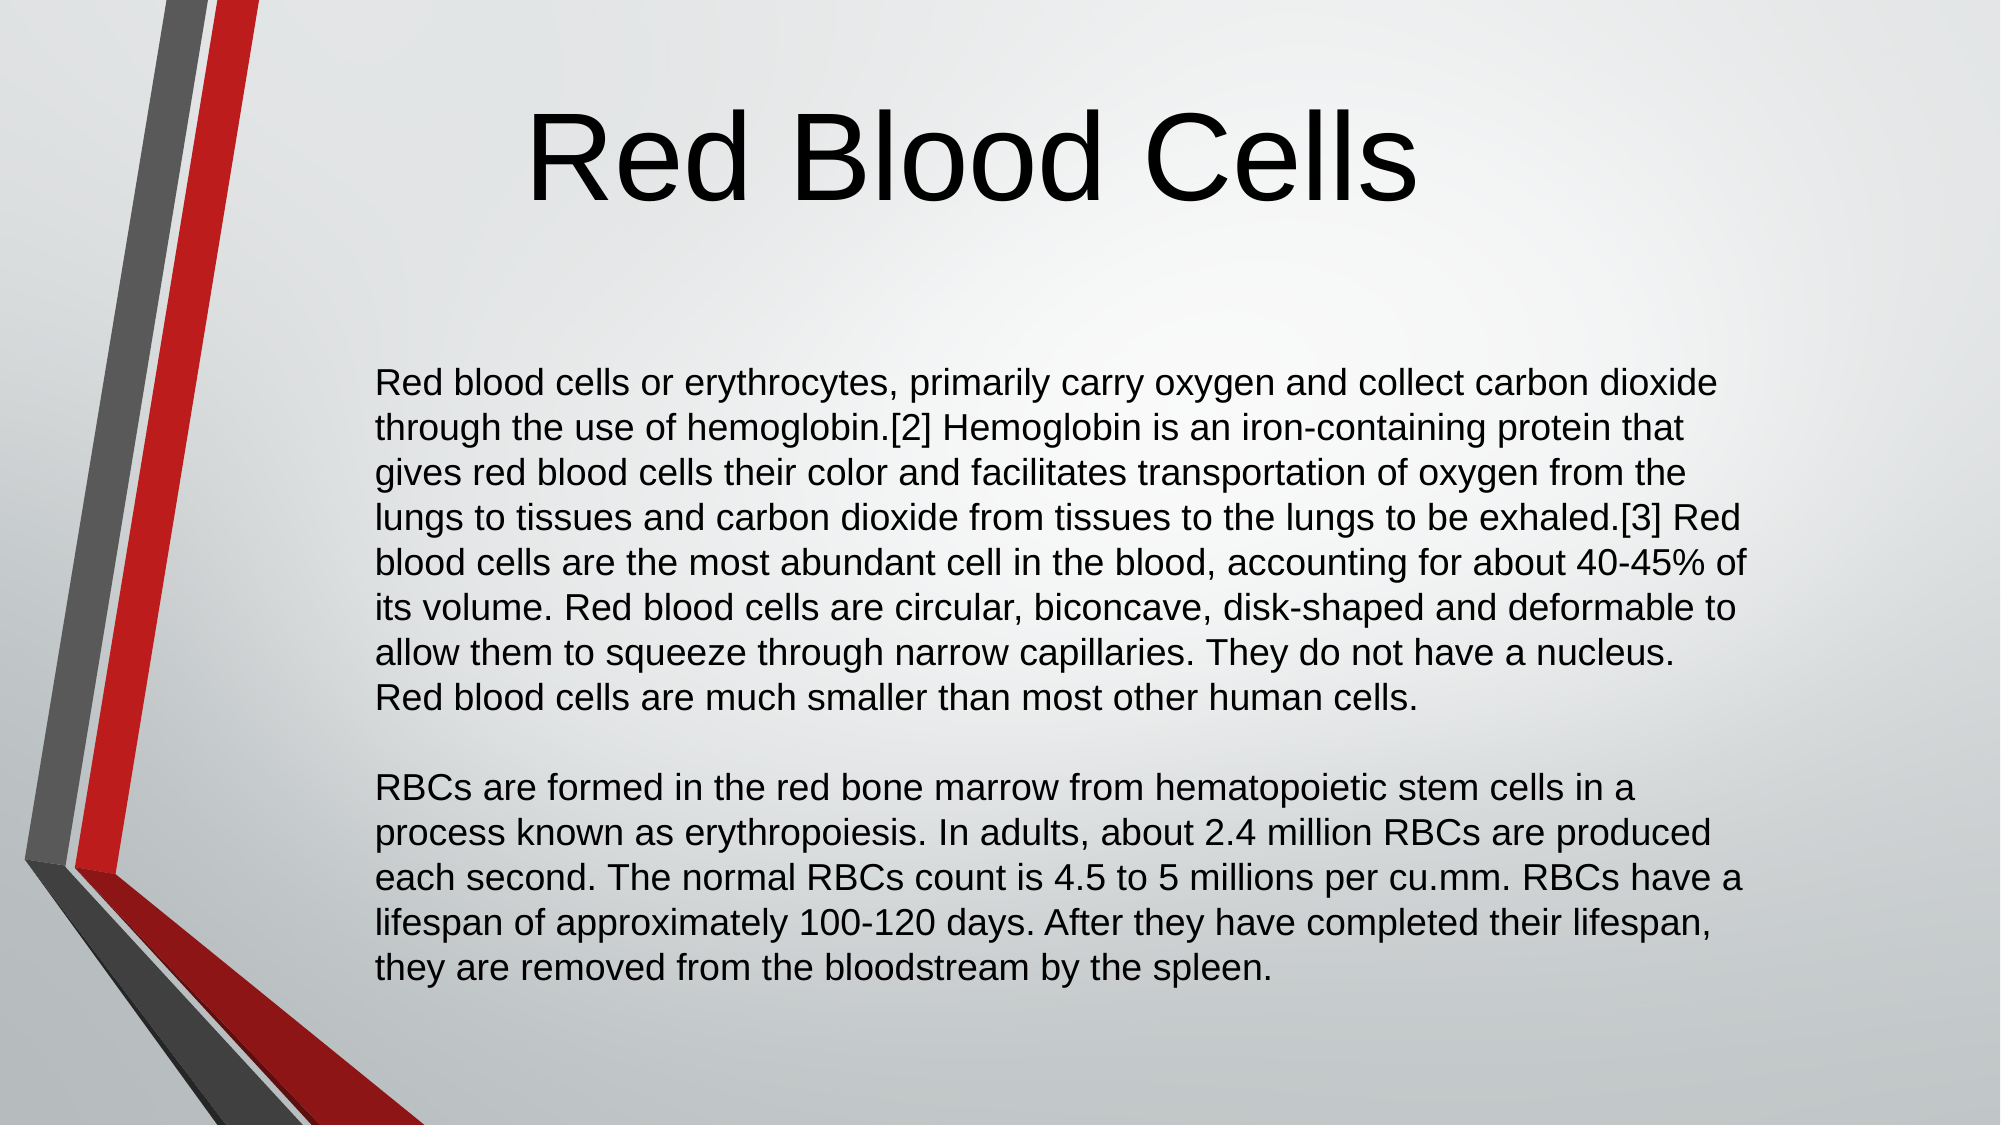

Red Blood Cells
Red blood cells or erythrocytes, primarily carry oxygen and collect carbon dioxide through the use of hemoglobin.[2] Hemoglobin is an iron-containing protein that gives red blood cells their color and facilitates transportation of oxygen from the lungs to tissues and carbon dioxide from tissues to the lungs to be exhaled.[3] Red blood cells are the most abundant cell in the blood, accounting for about 40-45% of its volume. Red blood cells are circular, biconcave, disk-shaped and deformable to allow them to squeeze through narrow capillaries. They do not have a nucleus. Red blood cells are much smaller than most other human cells.

RBCs are formed in the red bone marrow from hematopoietic stem cells in a process known as erythropoiesis. In adults, about 2.4 million RBCs are produced each second. The normal RBCs count is 4.5 to 5 millions per cu.mm. RBCs have a lifespan of approximately 100-120 days. After they have completed their lifespan, they are removed from the bloodstream by the spleen.